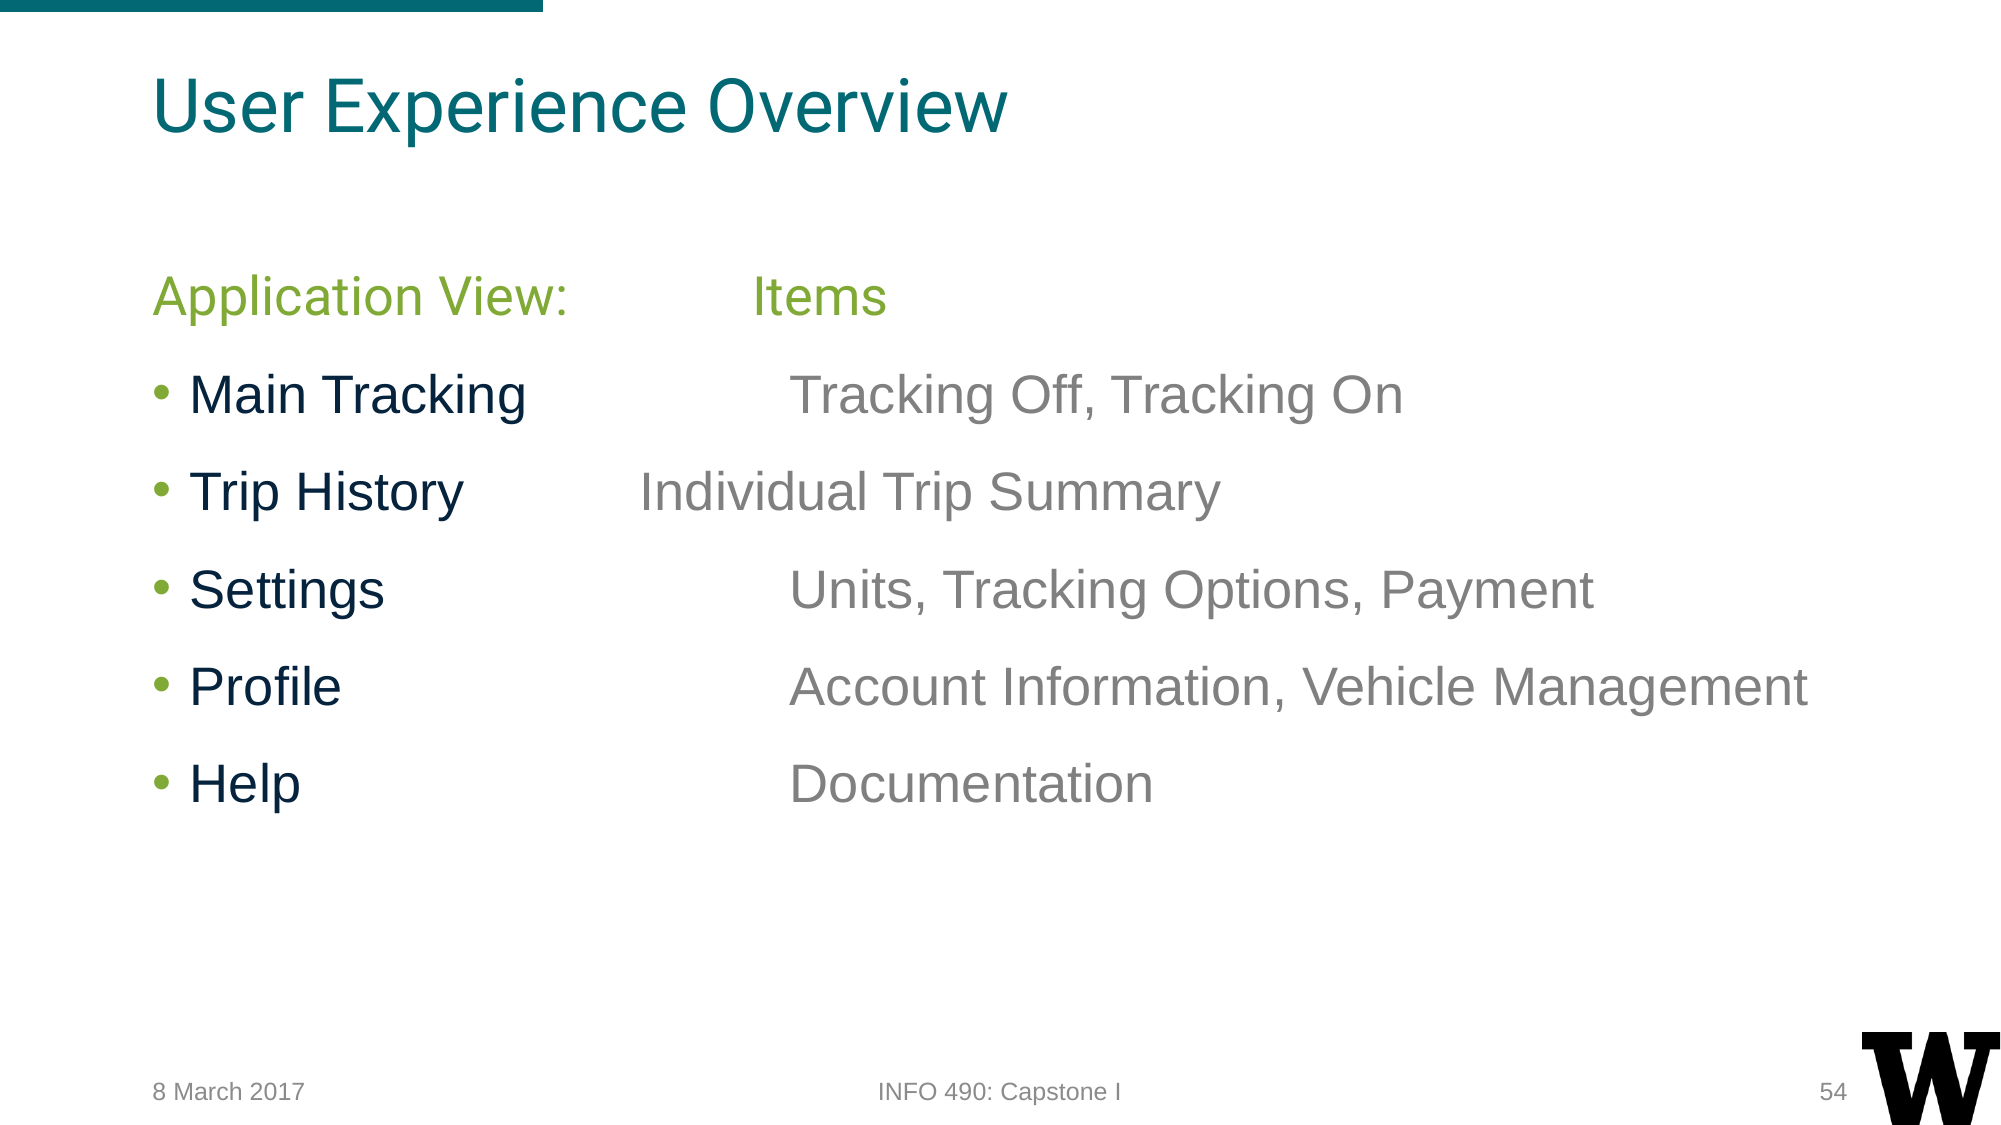

# User Experience Overview
Application View:		Items
Main Tracking		Tracking Off, Tracking On
Trip History		Individual Trip Summary
Settings			Units, Tracking Options, Payment
Profile			Account Information, Vehicle Management
Help				Documentation
8 March 2017
INFO 490: Capstone I
54